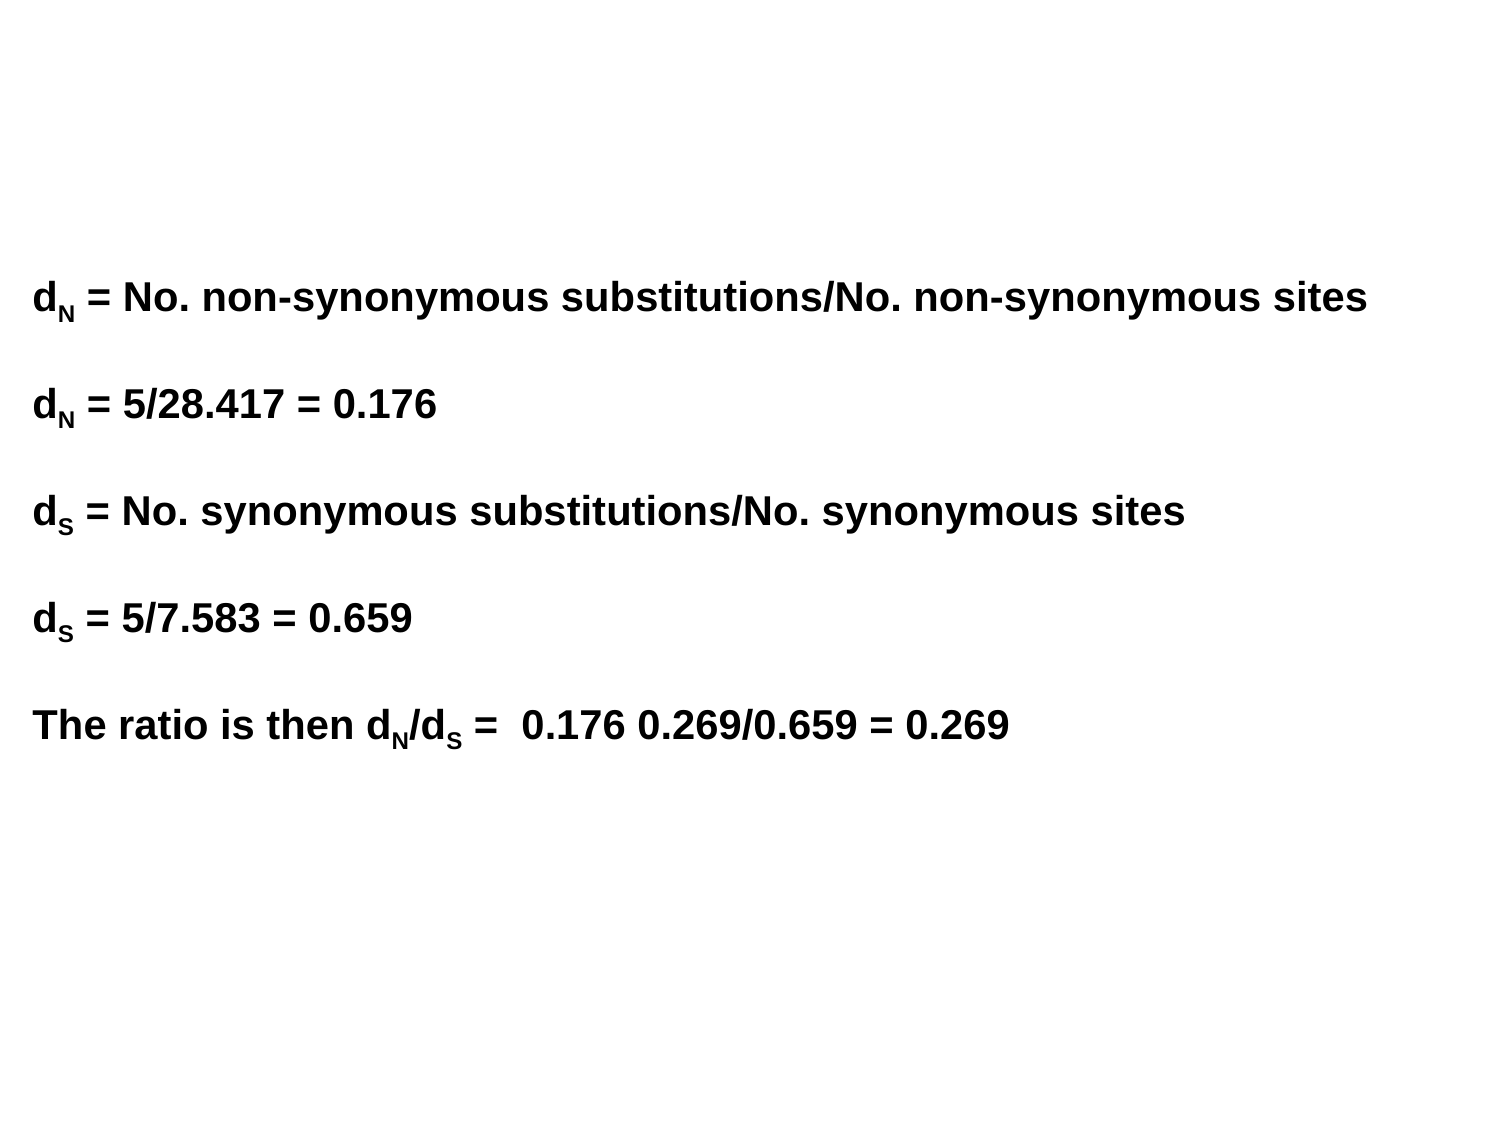

dN = No. non-synonymous substitutions/No. non-synonymous sites

dN = 5/28.417 = 0.176

dS = No. synonymous substitutions/No. synonymous sites

dS = 5/7.583 = 0.659

The ratio is then dN/dS =  0.176 0.269/0.659 = 0.269